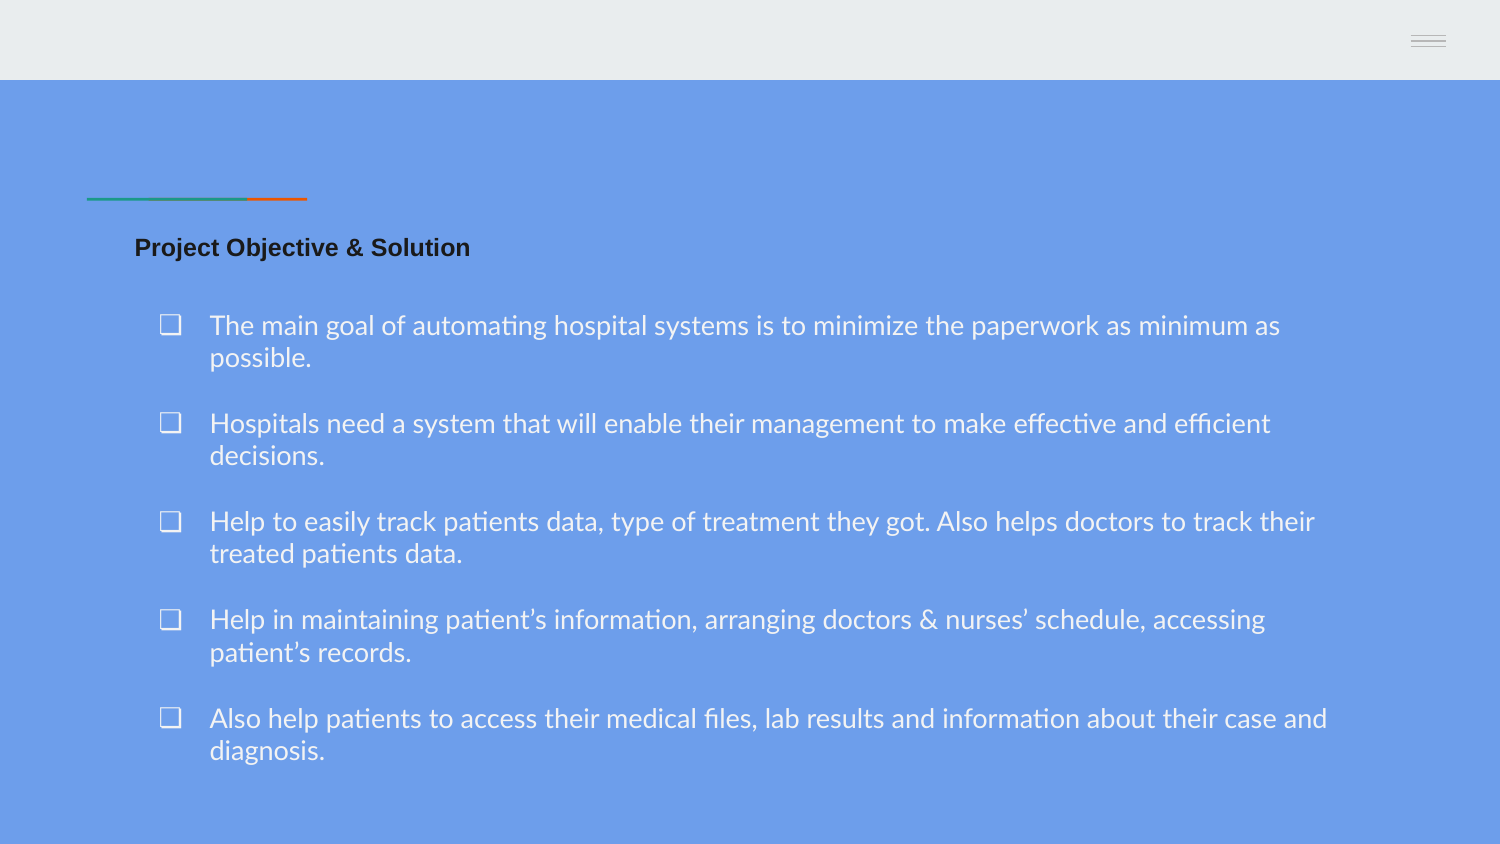

# Project Objective & Solution
The main goal of automating hospital systems is to minimize the paperwork as minimum as possible.
Hospitals need a system that will enable their management to make effective and efficient decisions.
Help to easily track patients data, type of treatment they got. Also helps doctors to track their treated patients data.
Help in maintaining patient’s information, arranging doctors & nurses’ schedule, accessing patient’s records.
Also help patients to access their medical files, lab results and information about their case and diagnosis.